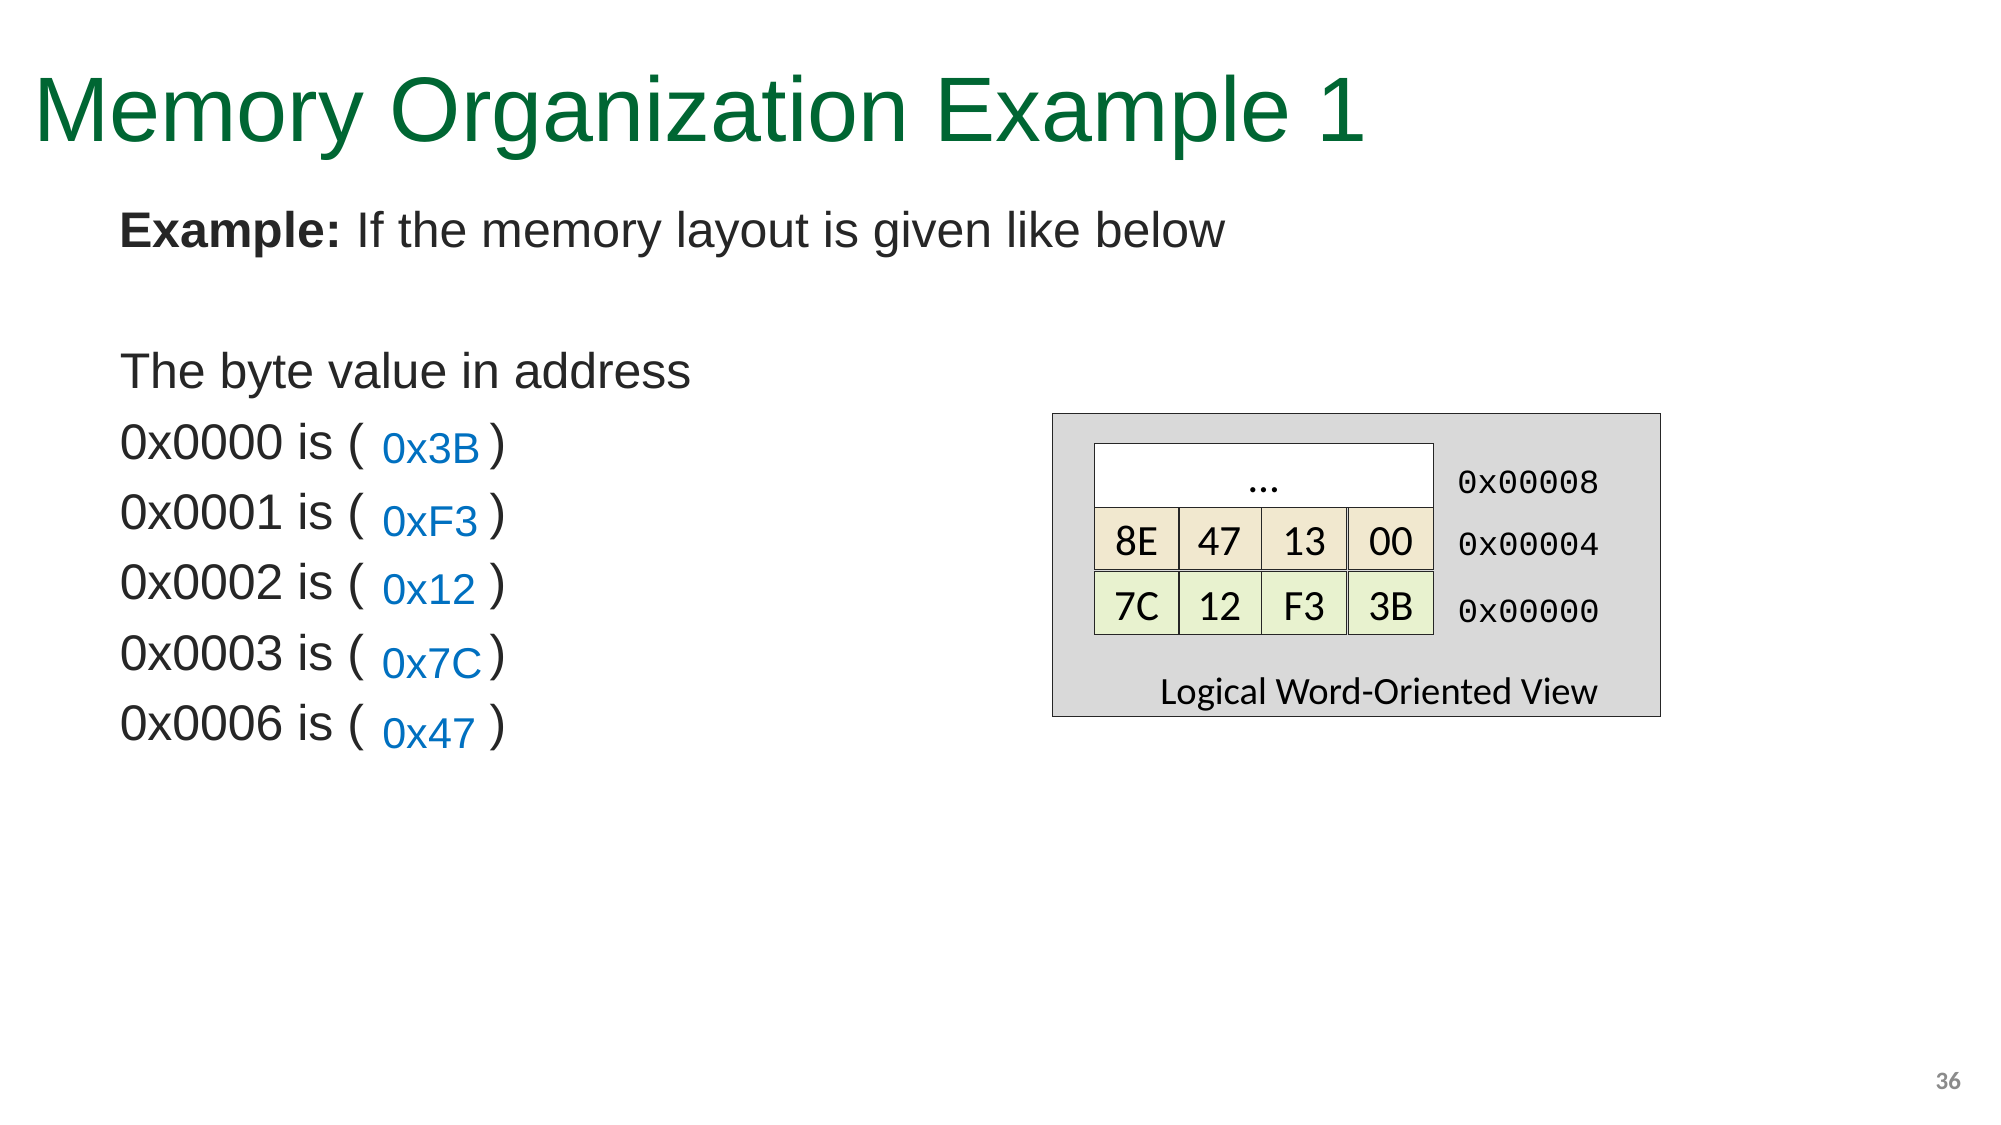

# Memory Organization Example 1
Example: If the memory layout is given like below

The byte value in address
0x0000 is (         )
0x0001 is (         )
0x0002 is (         )
0x0003 is (         )
0x0006 is (         )

0x3B

…
0x00008
0xF3
47
13
8E
00
0x00004
0x12
12
F3
7C
3B
0x00000
0x7C
Logical Word-Oriented View
0x47
36